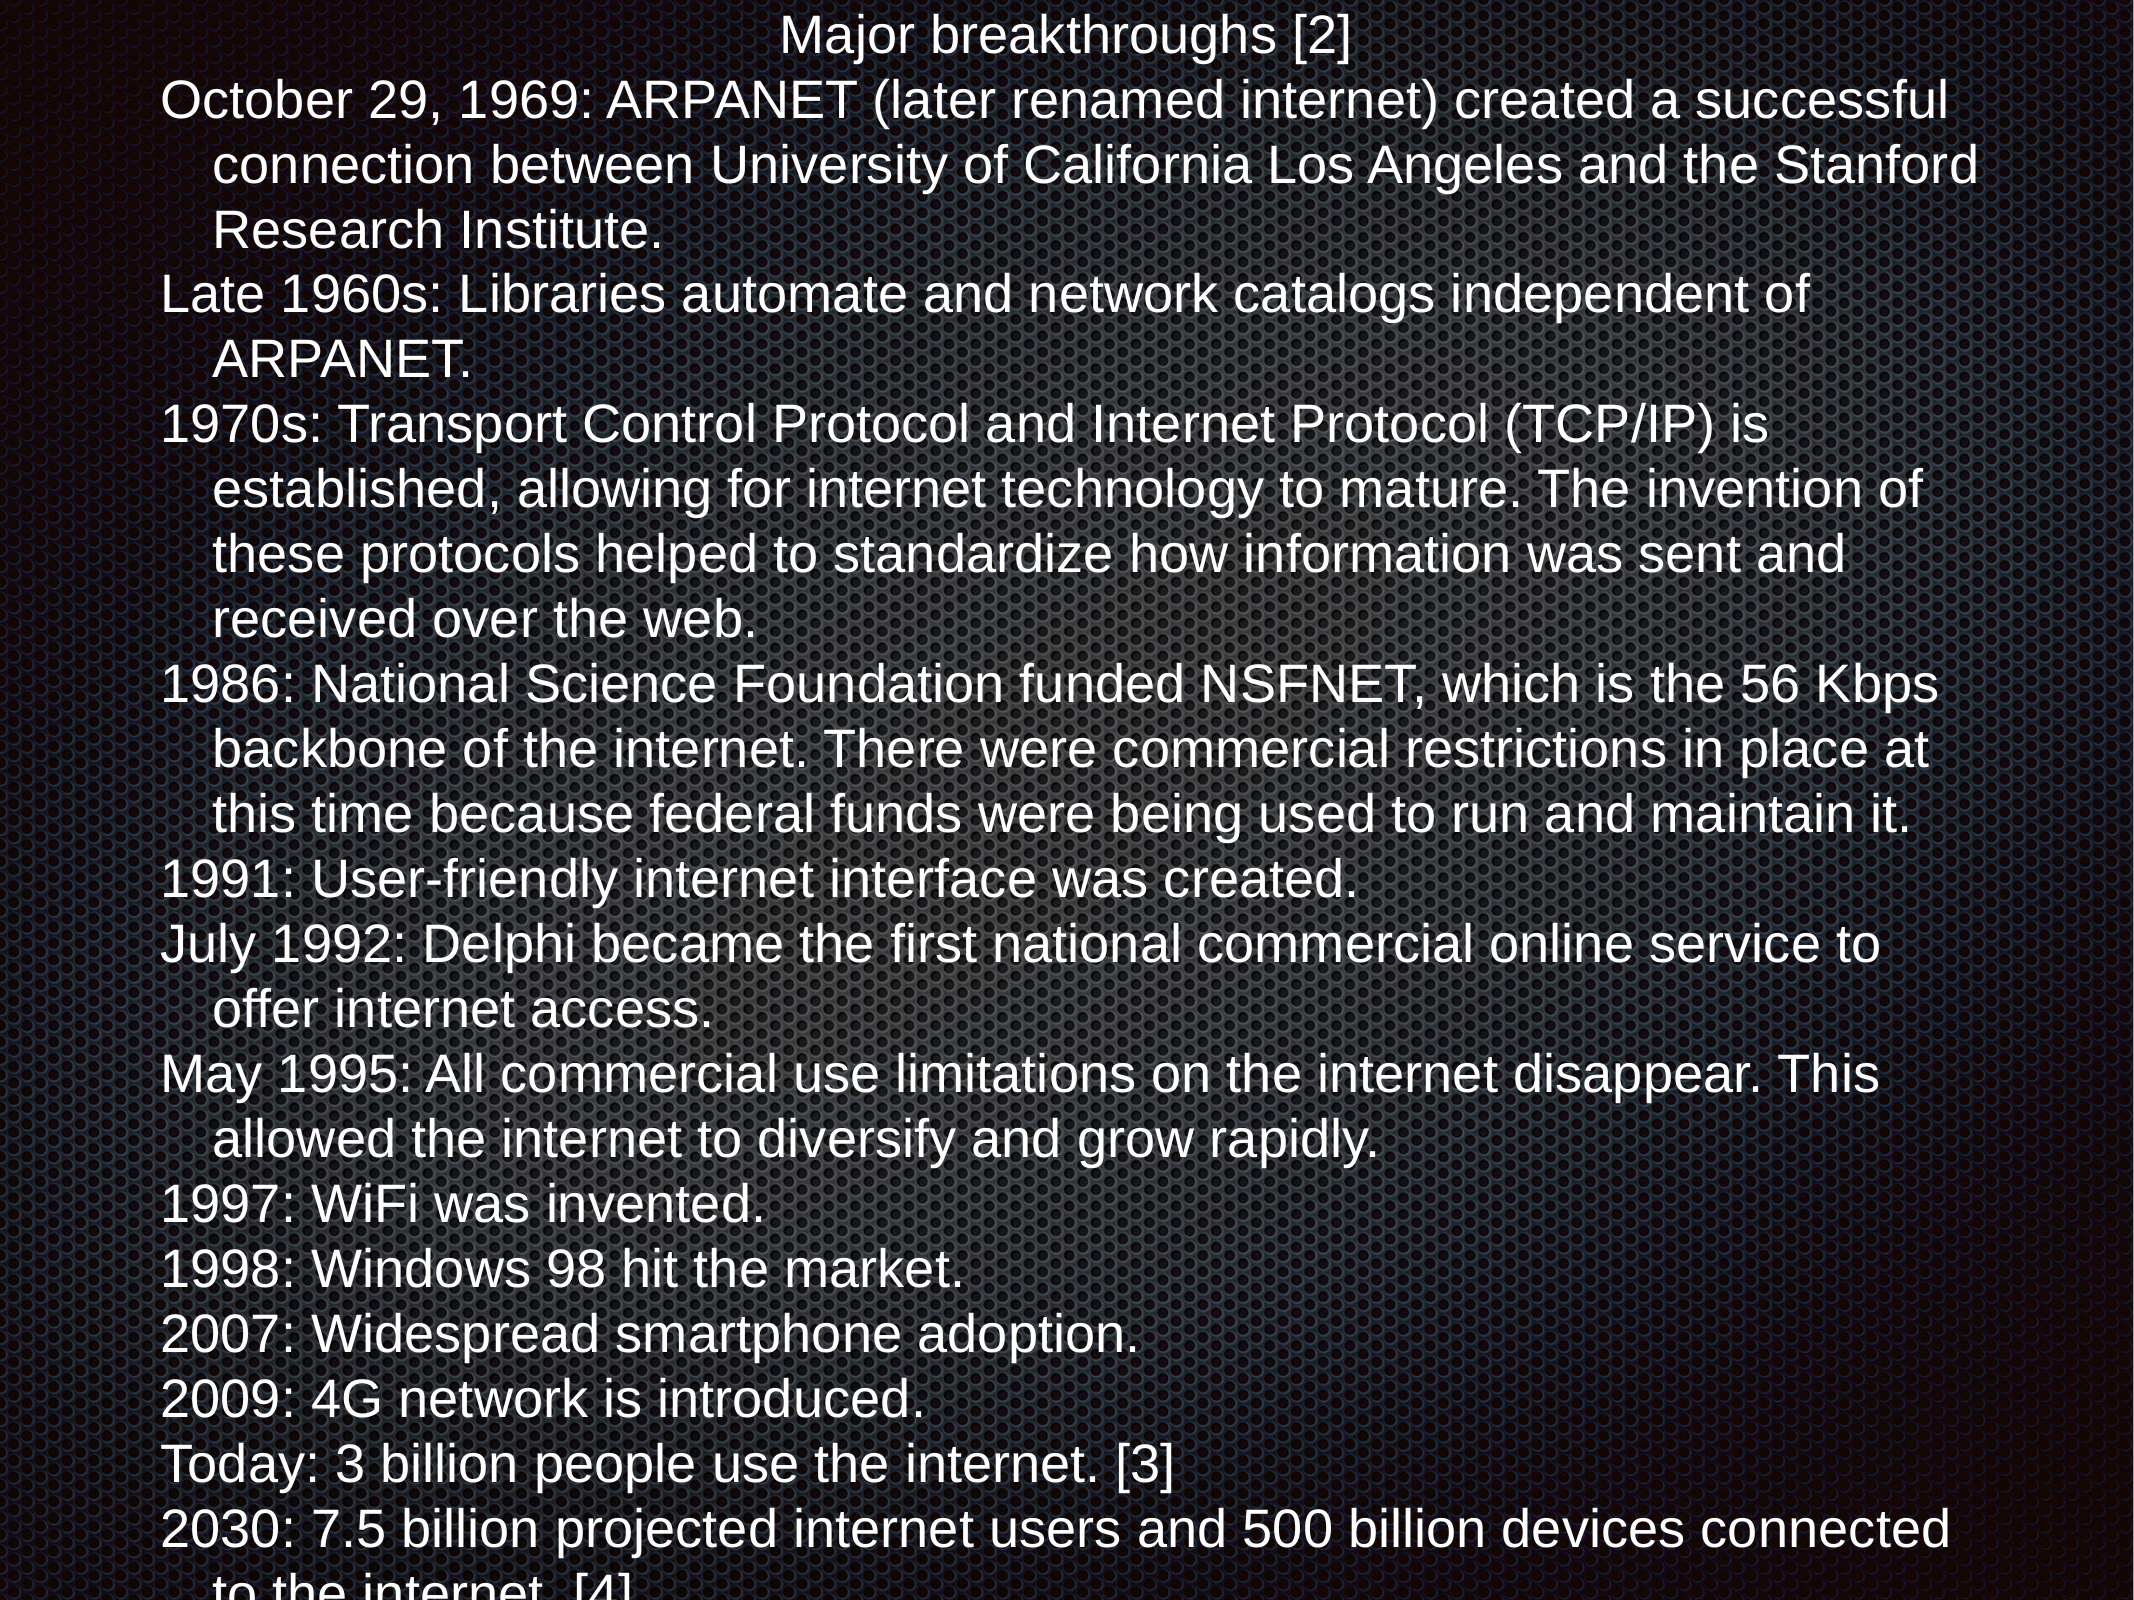

# Major breakthroughs [2]
October 29, 1969: ARPANET (later renamed internet) created a successful connection between University of California Los Angeles and the Stanford Research Institute.
Late 1960s: Libraries automate and network catalogs independent of ARPANET.
1970s: Transport Control Protocol and Internet Protocol (TCP/IP) is established, allowing for internet technology to mature. The invention of these protocols helped to standardize how information was sent and received over the web.
1986: National Science Foundation funded NSFNET, which is the 56 Kbps backbone of the internet. There were commercial restrictions in place at this time because federal funds were being used to run and maintain it.
1991: User-friendly internet interface was created.
July 1992: Delphi became the first national commercial online service to offer internet access.
May 1995: All commercial use limitations on the internet disappear. This allowed the internet to diversify and grow rapidly.
1997: WiFi was invented.
1998: Windows 98 hit the market.
2007: Widespread smartphone adoption.
2009: 4G network is introduced.
Today: 3 billion people use the internet. [3]
2030: 7.5 billion projected internet users and 500 billion devices connected to the internet. [4]